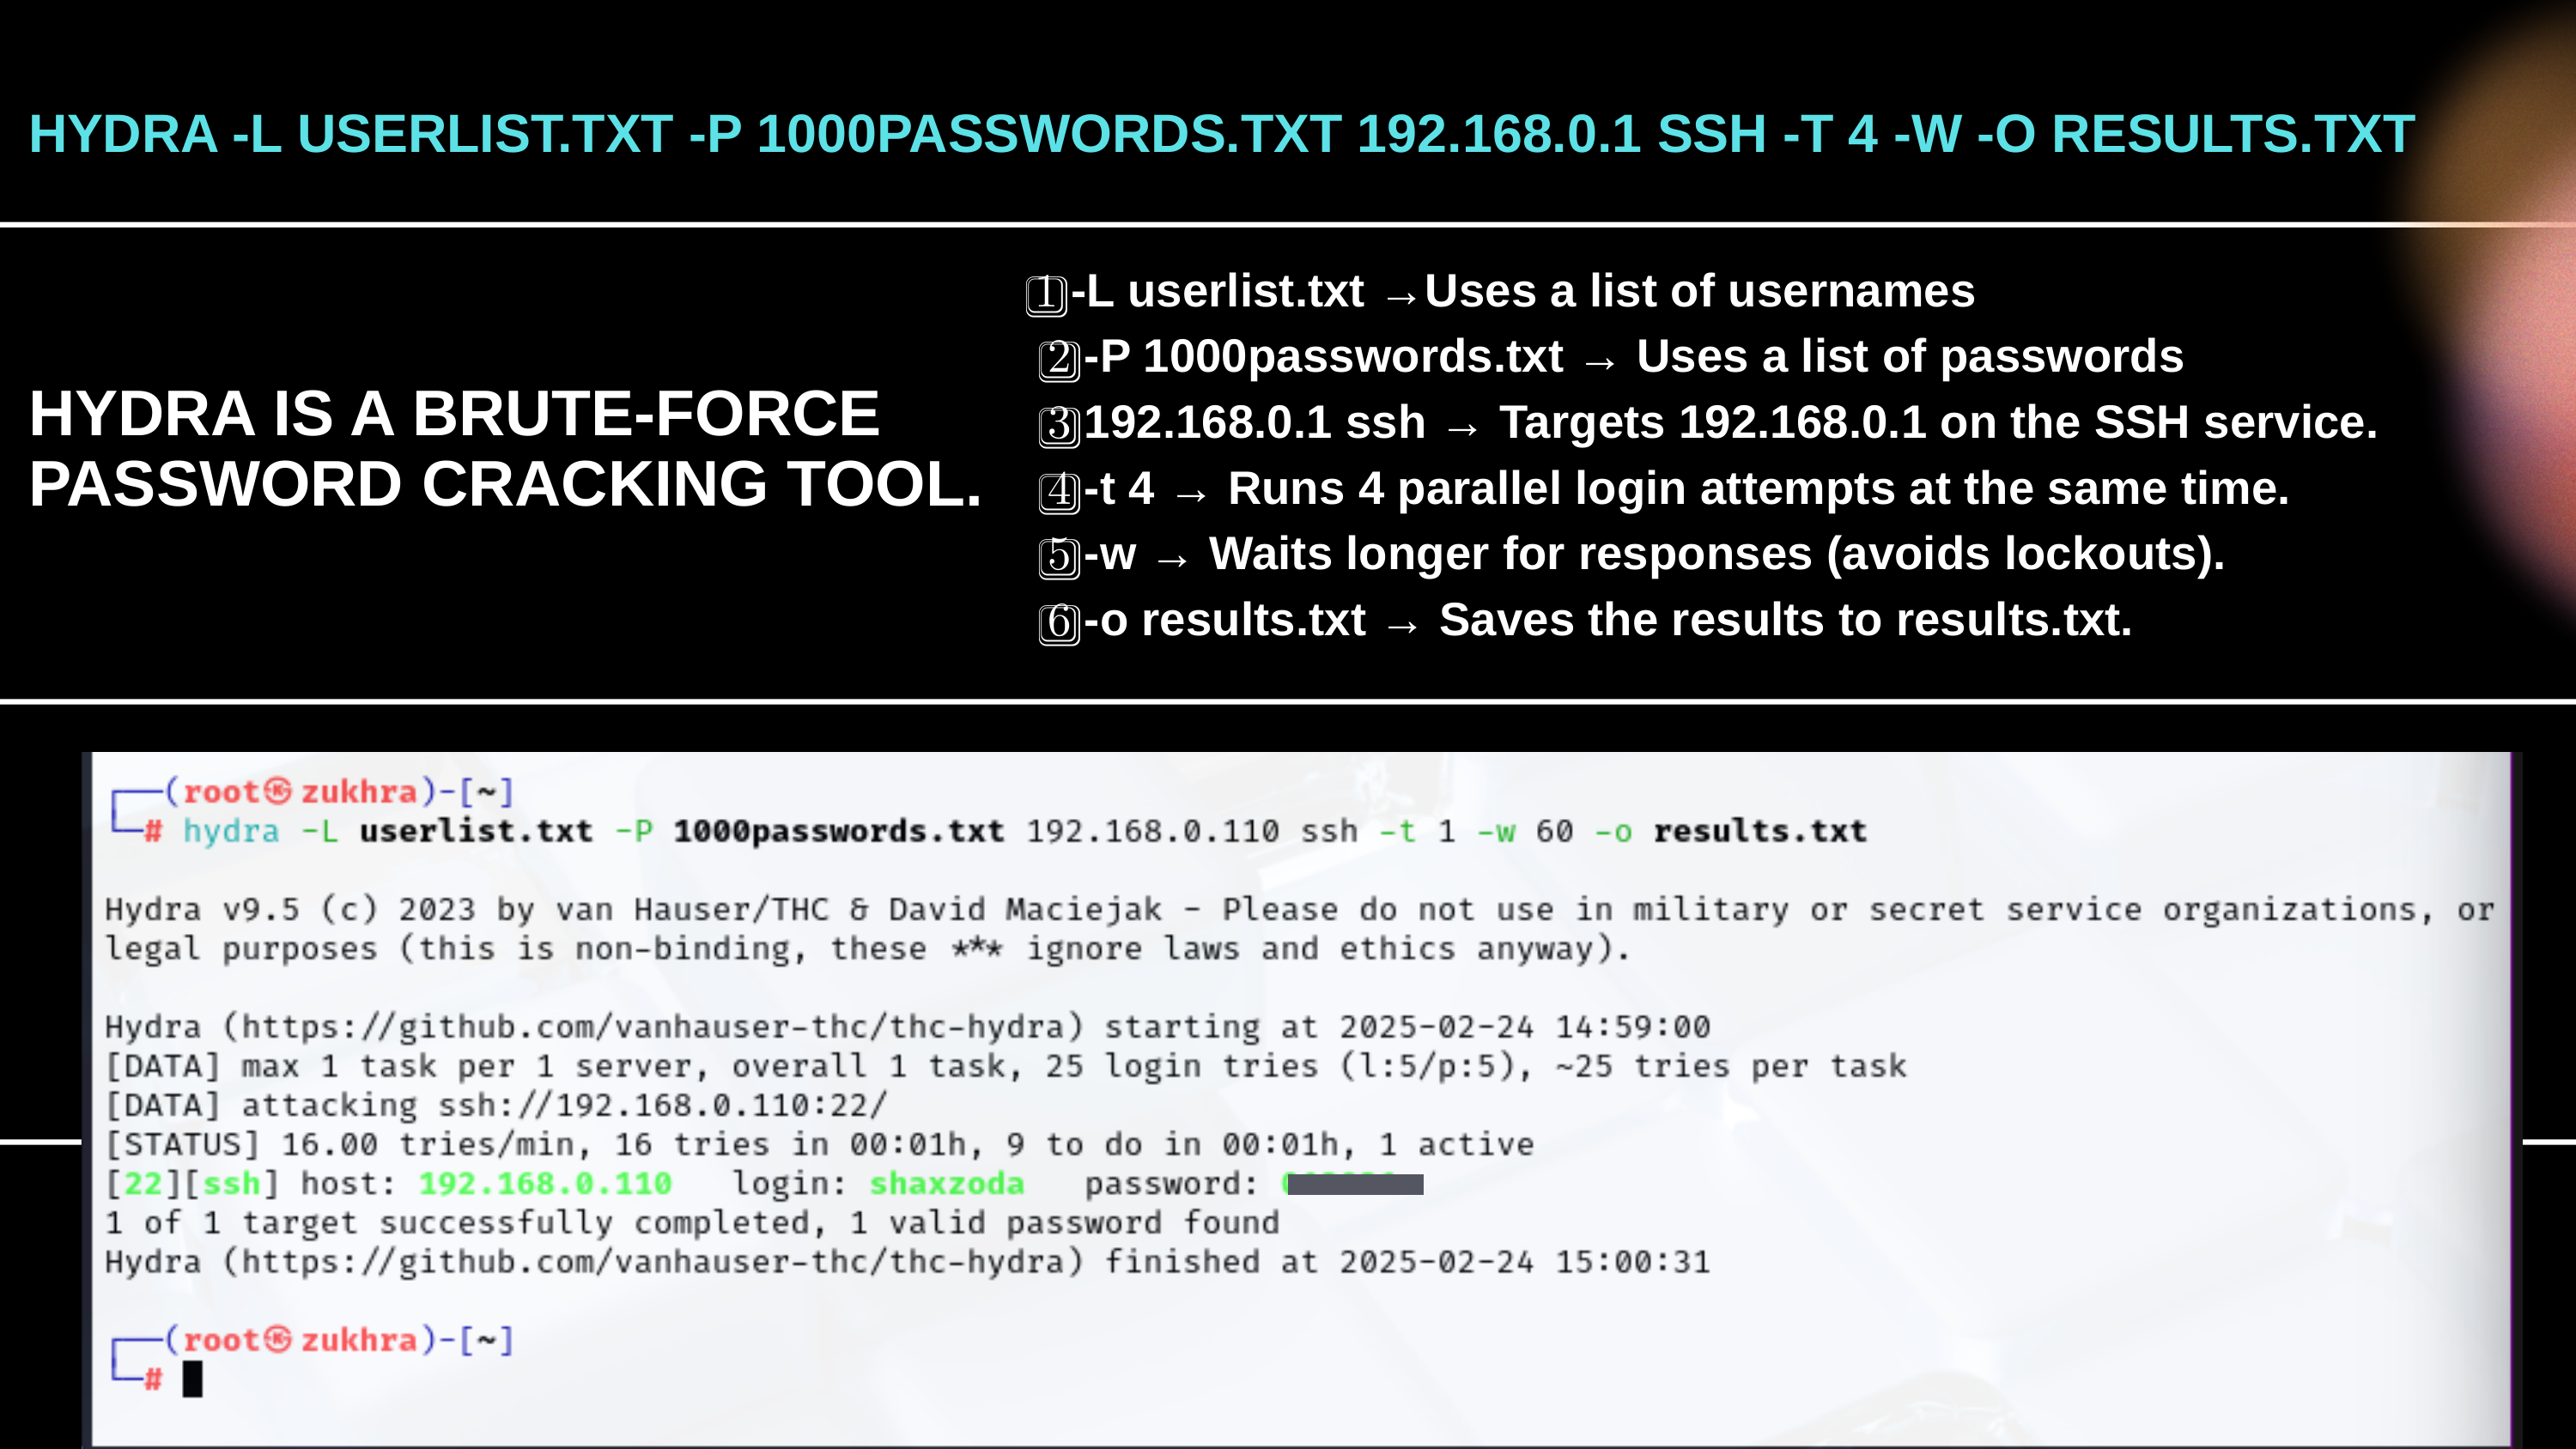

HYDRA -L USERLIST.TXT -P 1000PASSWORDS.TXT 192.168.0.1 SSH -T 4 -W -O RESULTS.TXT

1️⃣ -L userlist.txt →Uses a list of usernames
 2️⃣ -P 1000passwords.txt → Uses a list of passwords
 3️⃣ 192.168.0.1 ssh → Targets 192.168.0.1 on the SSH service.
 4️⃣ -t 4 → Runs 4 parallel login attempts at the same time.
 5️⃣ -w → Waits longer for responses (avoids lockouts).
 6️⃣ -o results.txt → Saves the results to results.txt.
HYDRA IS A BRUTE-FORCE PASSWORD CRACKING TOOL.